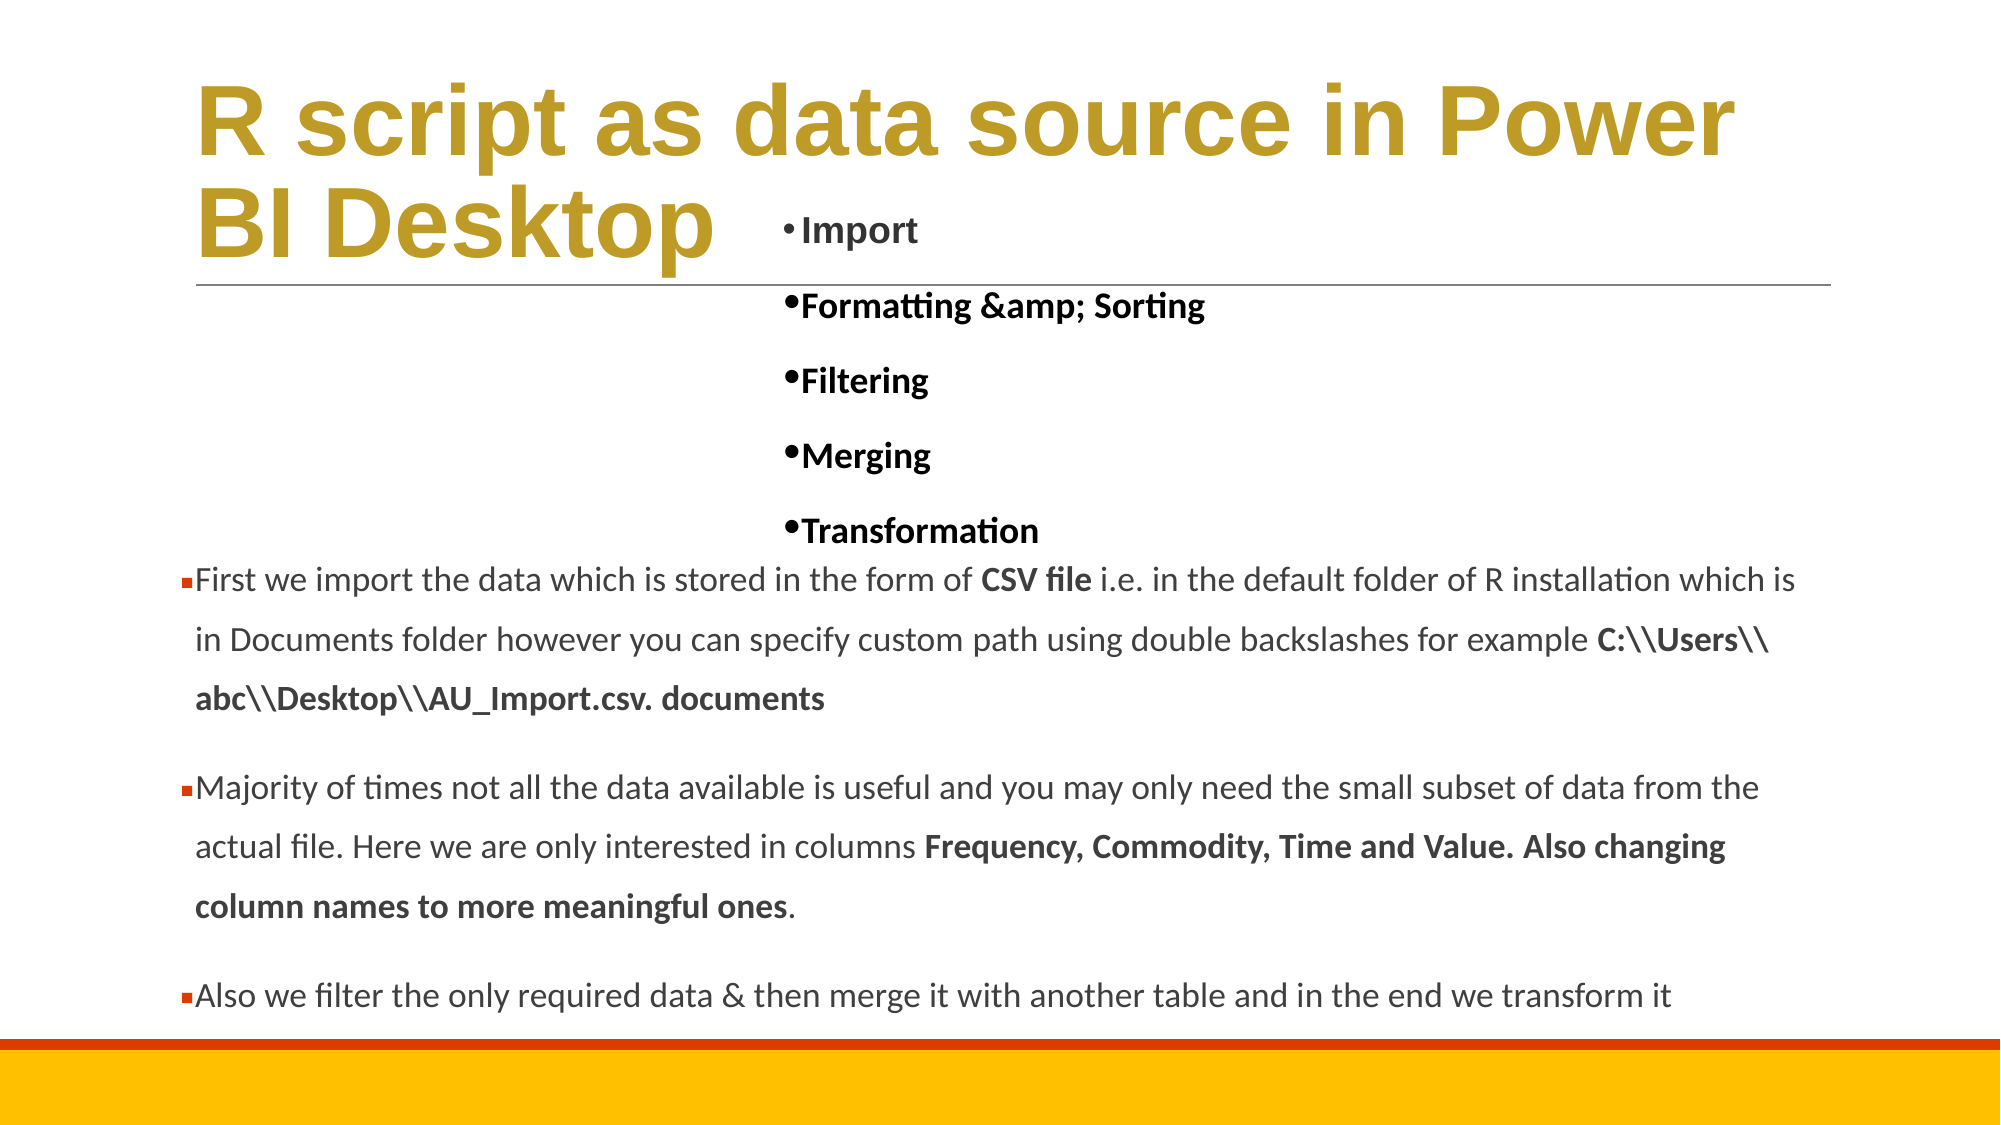

# R script as data source in Power BI Desktop
Import

Formatting &amp; Sorting

Filtering

Merging

Transformation
First we import the data which is stored in the form of CSV file i.e. in the default folder of R installation which is in Documents folder however you can specify custom path using double backslashes for example C:\\Users\\abc\\Desktop\\AU_Import.csv. documents
Majority of times not all the data available is useful and you may only need the small subset of data from the actual file. Here we are only interested in columns Frequency, Commodity, Time and Value. Also changing column names to more meaningful ones.
Also we filter the only required data & then merge it with another table and in the end we transform it